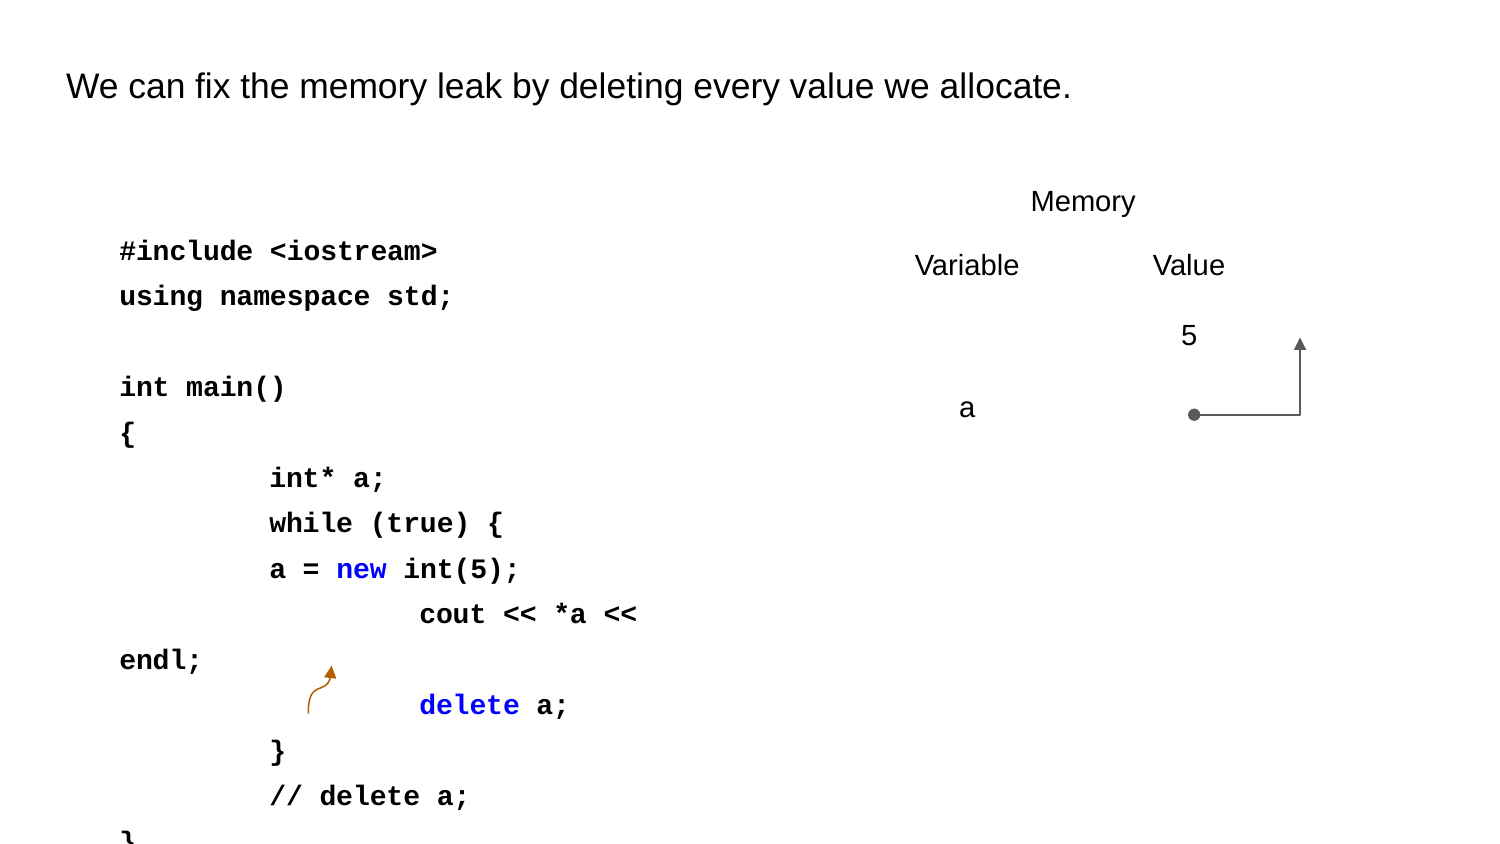

# We can fix the memory leak by deleting every value we allocate.
Memory
#include <iostream>
using namespace std;

int main()
{
	int* a;
	while (true) {
a = new int(5);
		cout << *a << endl;
		delete a;
	}
	// delete a;
}

| Variable | Value |
| --- | --- |
|  | 5 |
| a |  |
|  |  |
|  |  |
|  |  |
|  |  |
|  |  |